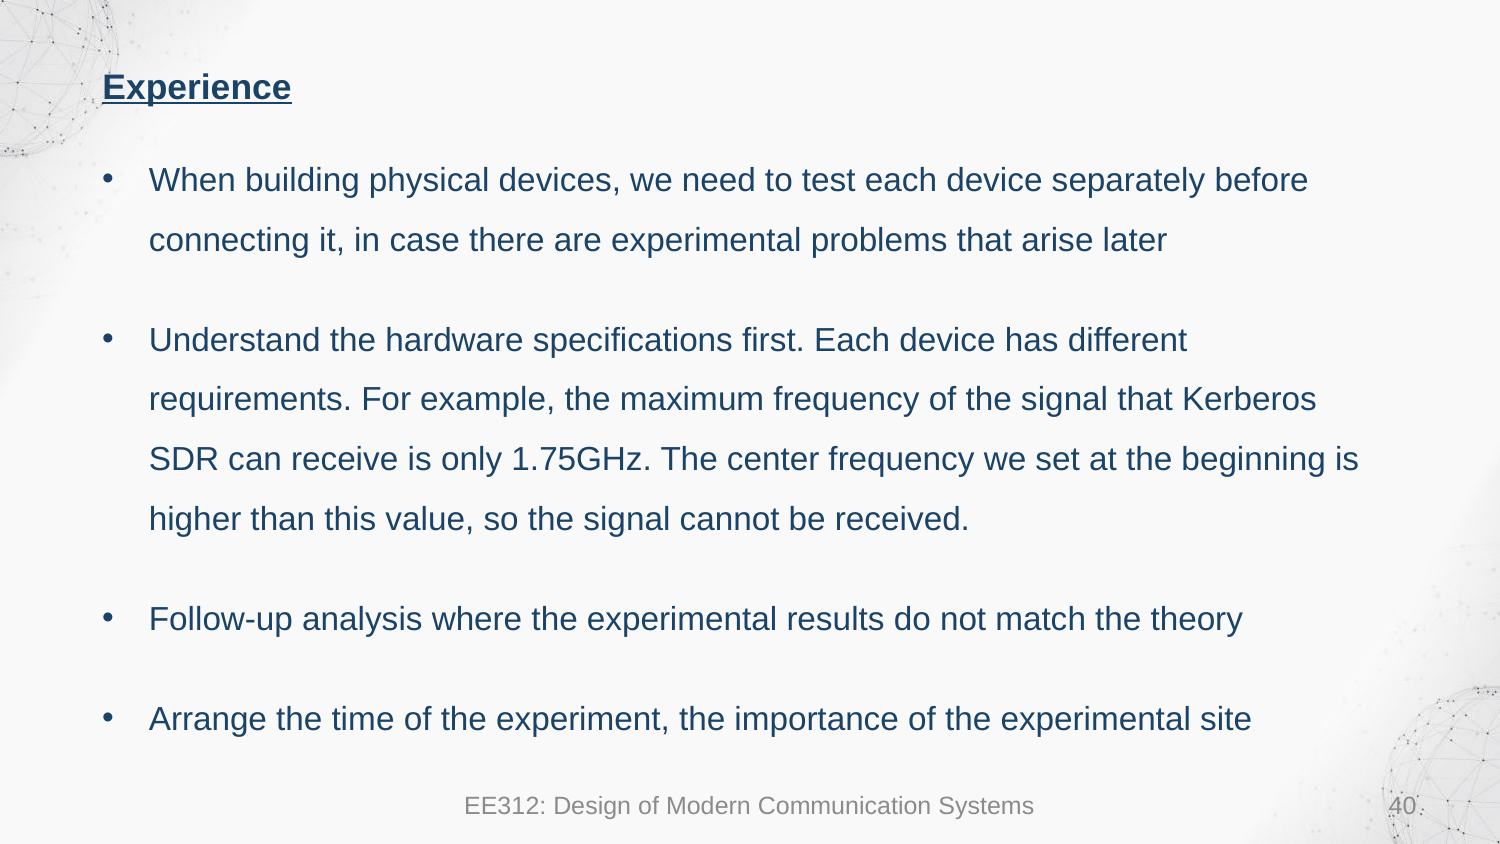

Experience
When building physical devices, we need to test each device separately before connecting it, in case there are experimental problems that arise later

Understand the hardware specifications first. Each device has different requirements. For example, the maximum frequency of the signal that Kerberos SDR can receive is only 1.75GHz. The center frequency we set at the beginning is higher than this value, so the signal cannot be received.

Follow-up analysis where the experimental results do not match the theory

Arrange the time of the experiment, the importance of the experimental site
EE312: Design of Modern Communication Systems
40